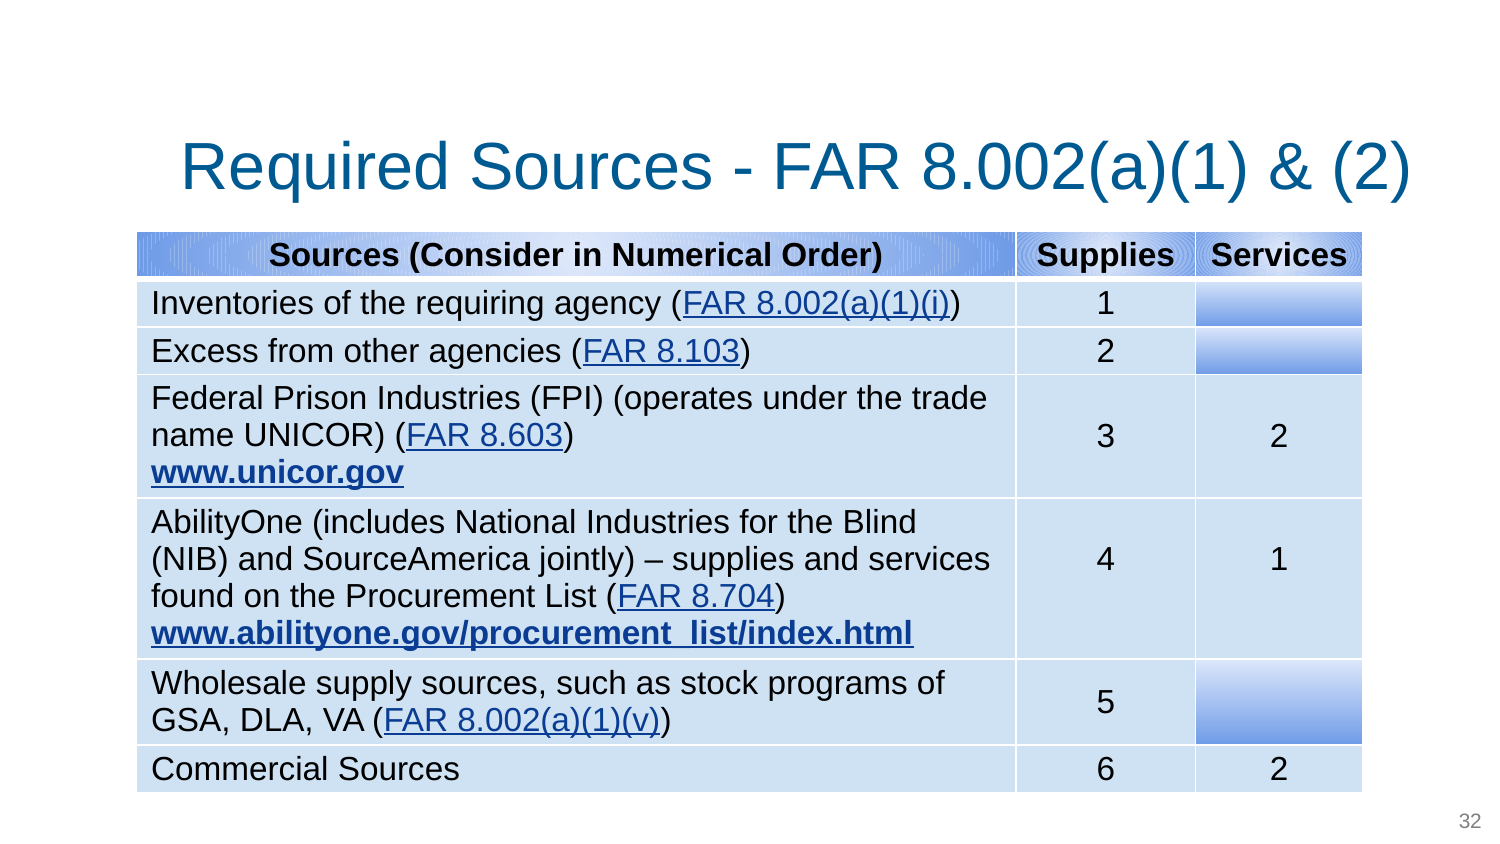

Required Sources - FAR 8.002(a)(1) & (2)
| Sources (Consider in Numerical Order) | Supplies | Services |
| --- | --- | --- |
| Inventories of the requiring agency (FAR 8.002(a)(1)(i)) | 1 |  |
| Excess from other agencies (FAR 8.103) | 2 |  |
| Federal Prison Industries (FPI) (operates under the trade name UNICOR) (FAR 8.603) www.unicor.gov | 3 | 2 |
| AbilityOne (includes National Industries for the Blind (NIB) and SourceAmerica jointly) – supplies and services found on the Procurement List (FAR 8.704) www.abilityone.gov/procurement\_list/index.html | 4 | 1 |
| Wholesale supply sources, such as stock programs of GSA, DLA, VA (FAR 8.002(a)(1)(v)) | 5 |  |
| Commercial Sources | 6 | 2 |